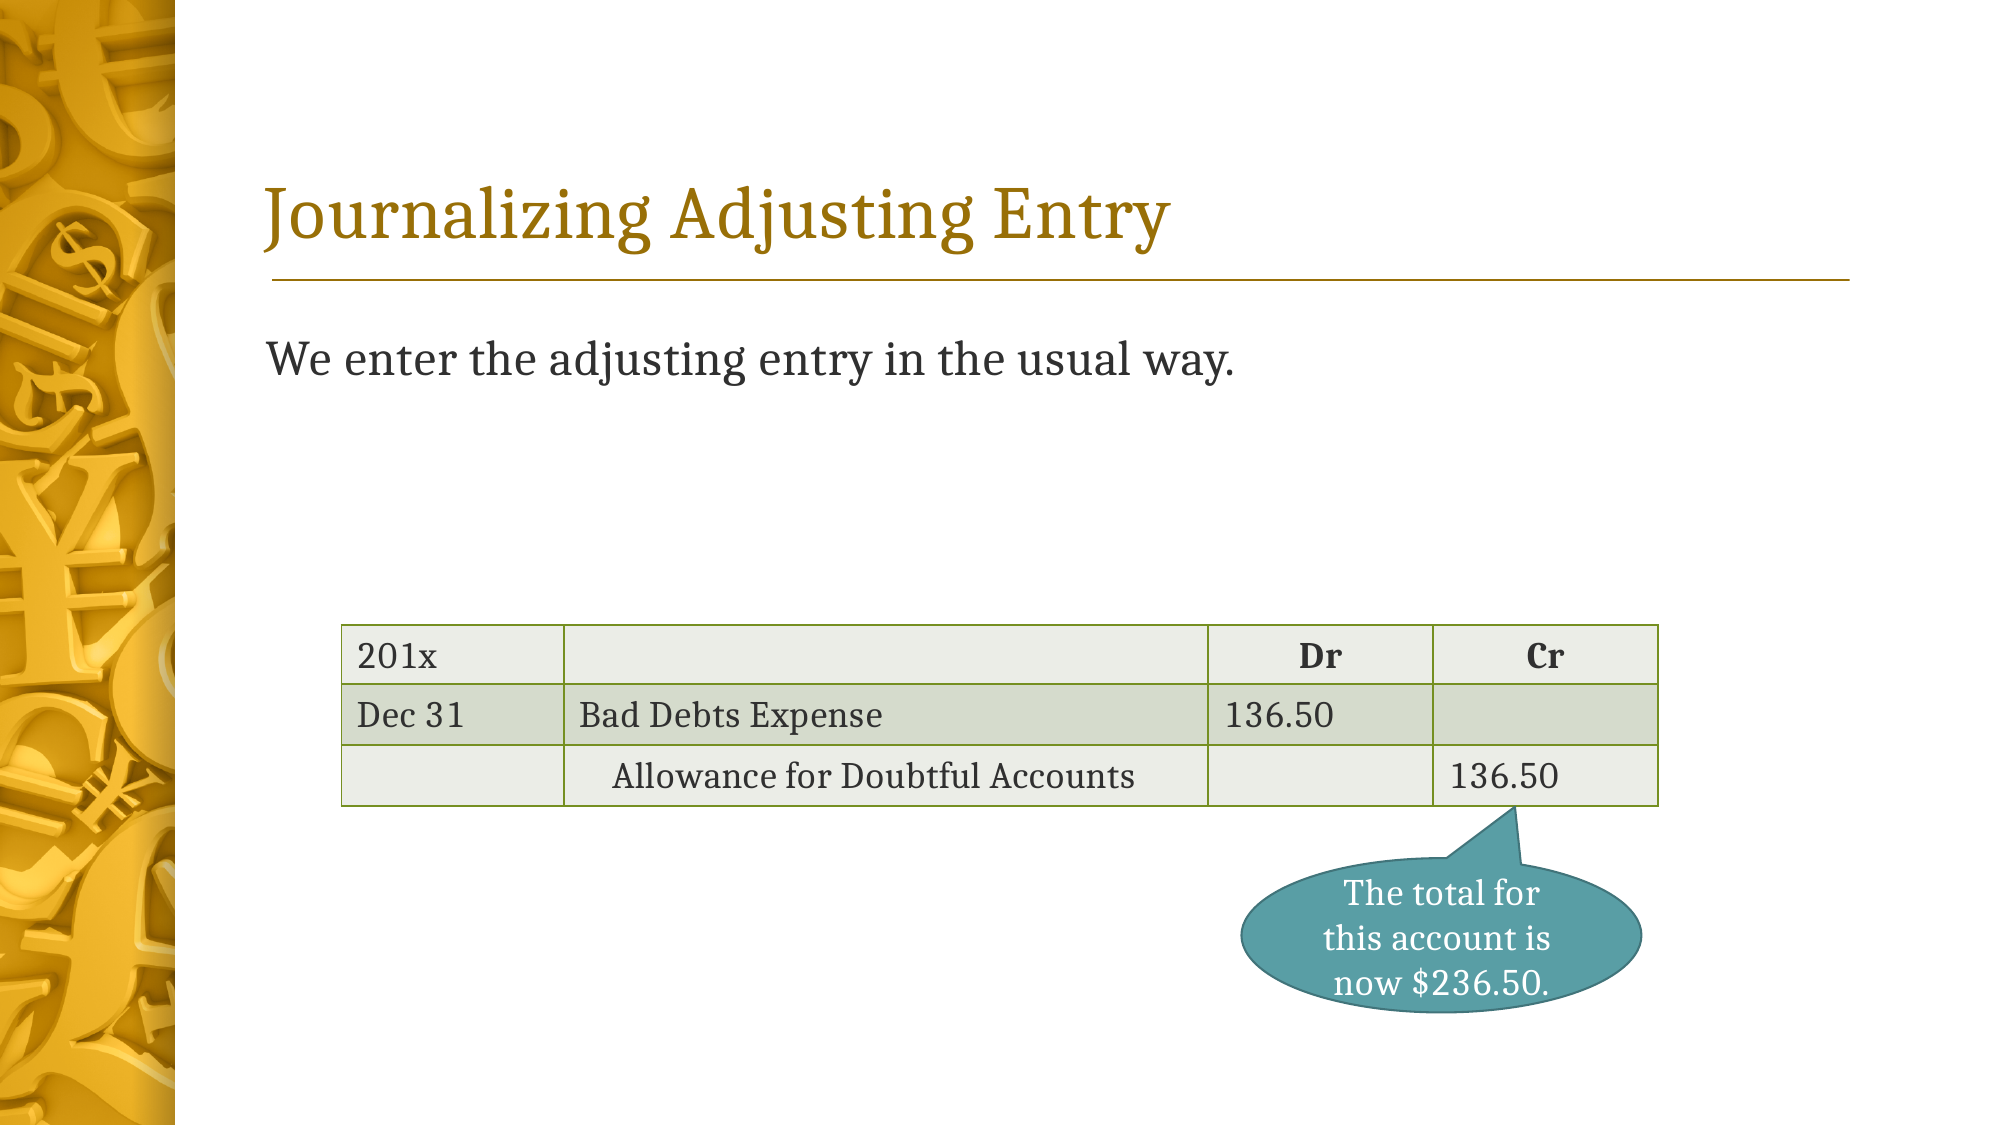

# Journalizing Adjusting Entry
We enter the adjusting entry in the usual way.
| 201x |  | Dr | Cr |
| --- | --- | --- | --- |
| Dec 31 | Bad Debts Expense | 136.50 |  |
|  | Allowance for Doubtful Accounts |  | 136.50 |
The total for this account is  now $236.50.